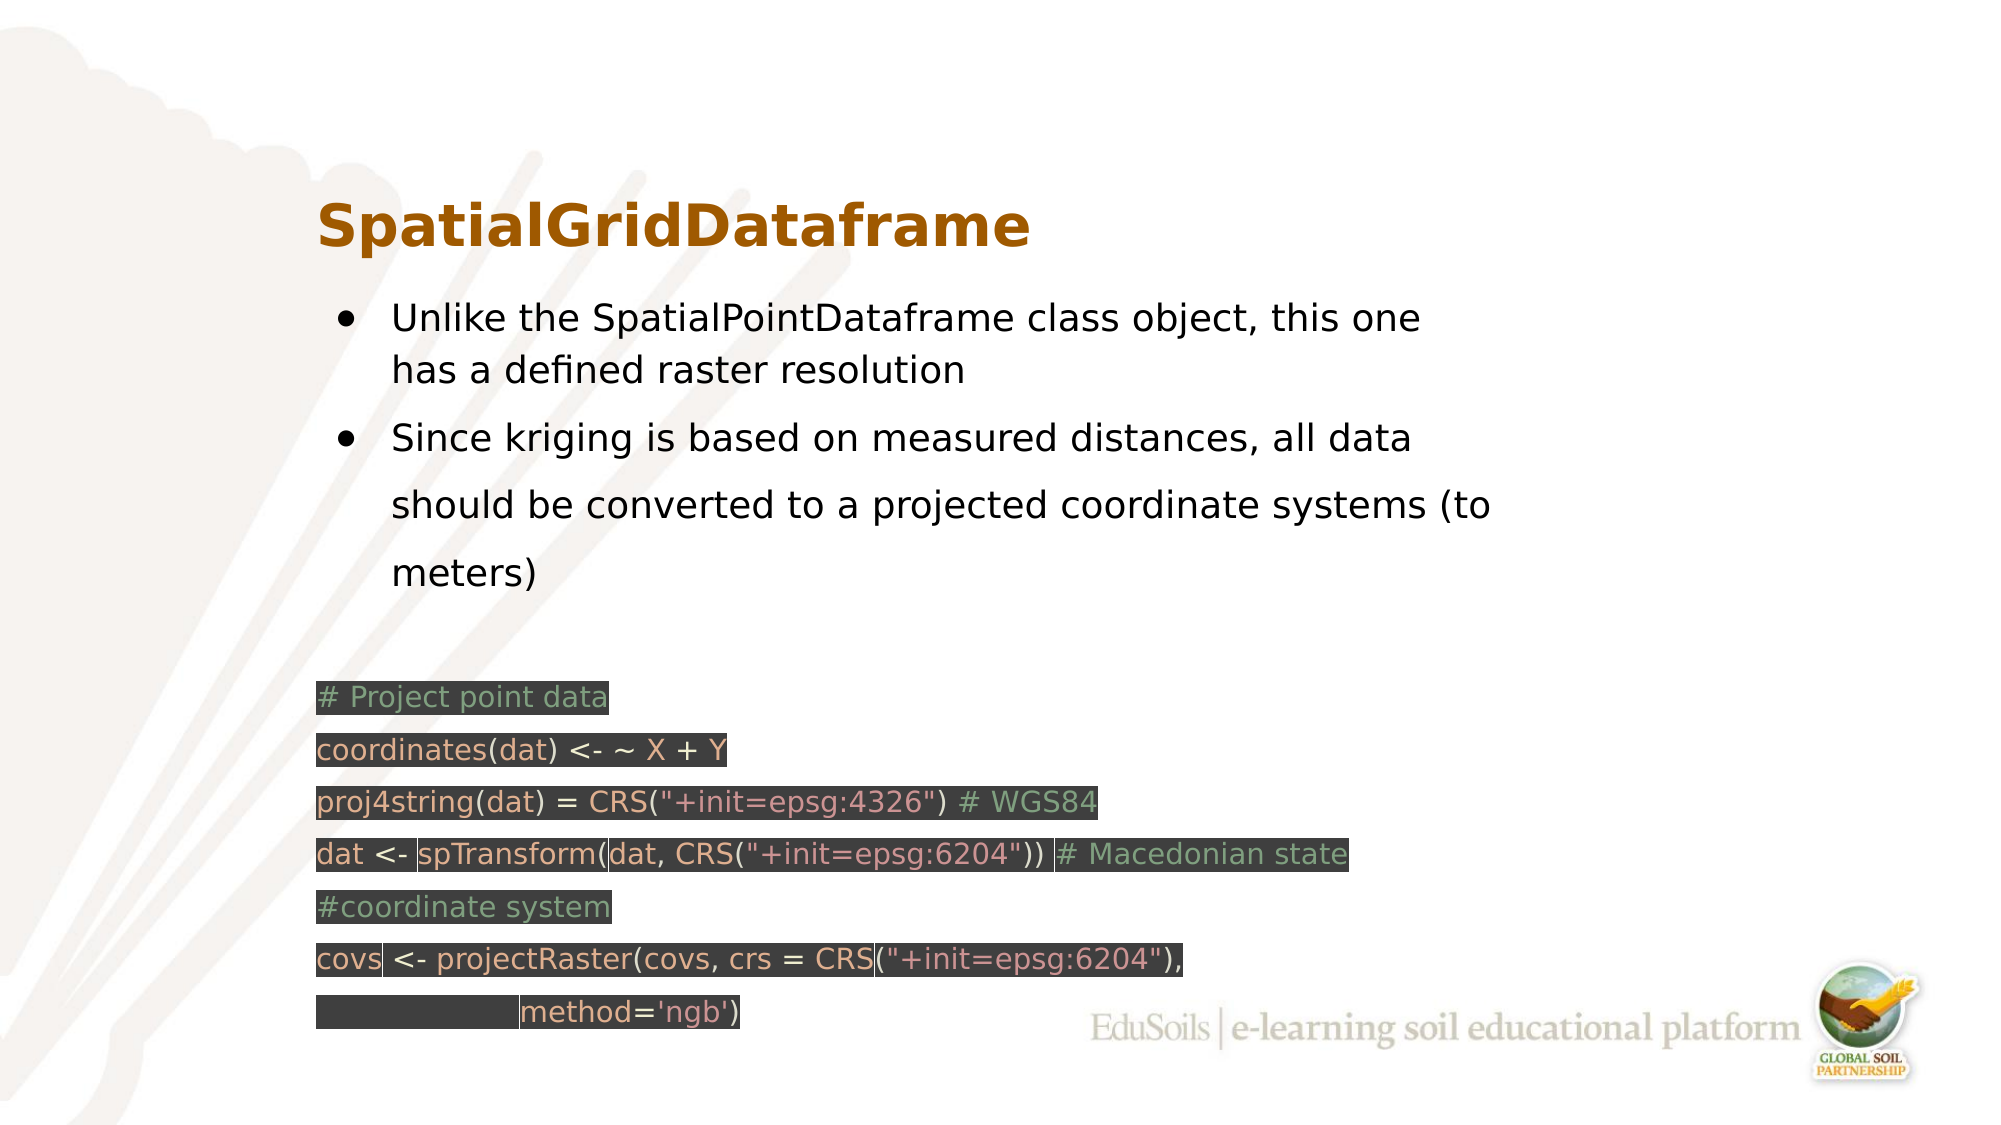

# SpatialGridDataframe
Unlike the SpatialPointDataframe class object, this one has a defined raster resolution
Since kriging is based on measured distances, all data should be converted to a projected coordinate systems (to meters)

# Project point data
coordinates(dat) <- ~ X + Y
proj4string(dat) = CRS("+init=epsg:4326") # WGS84
dat <- spTransform(dat, CRS("+init=epsg:6204")) # Macedonian state #coordinate system
covs <- projectRaster(covs, crs = CRS("+init=epsg:6204"),
                      method='ngb')

53